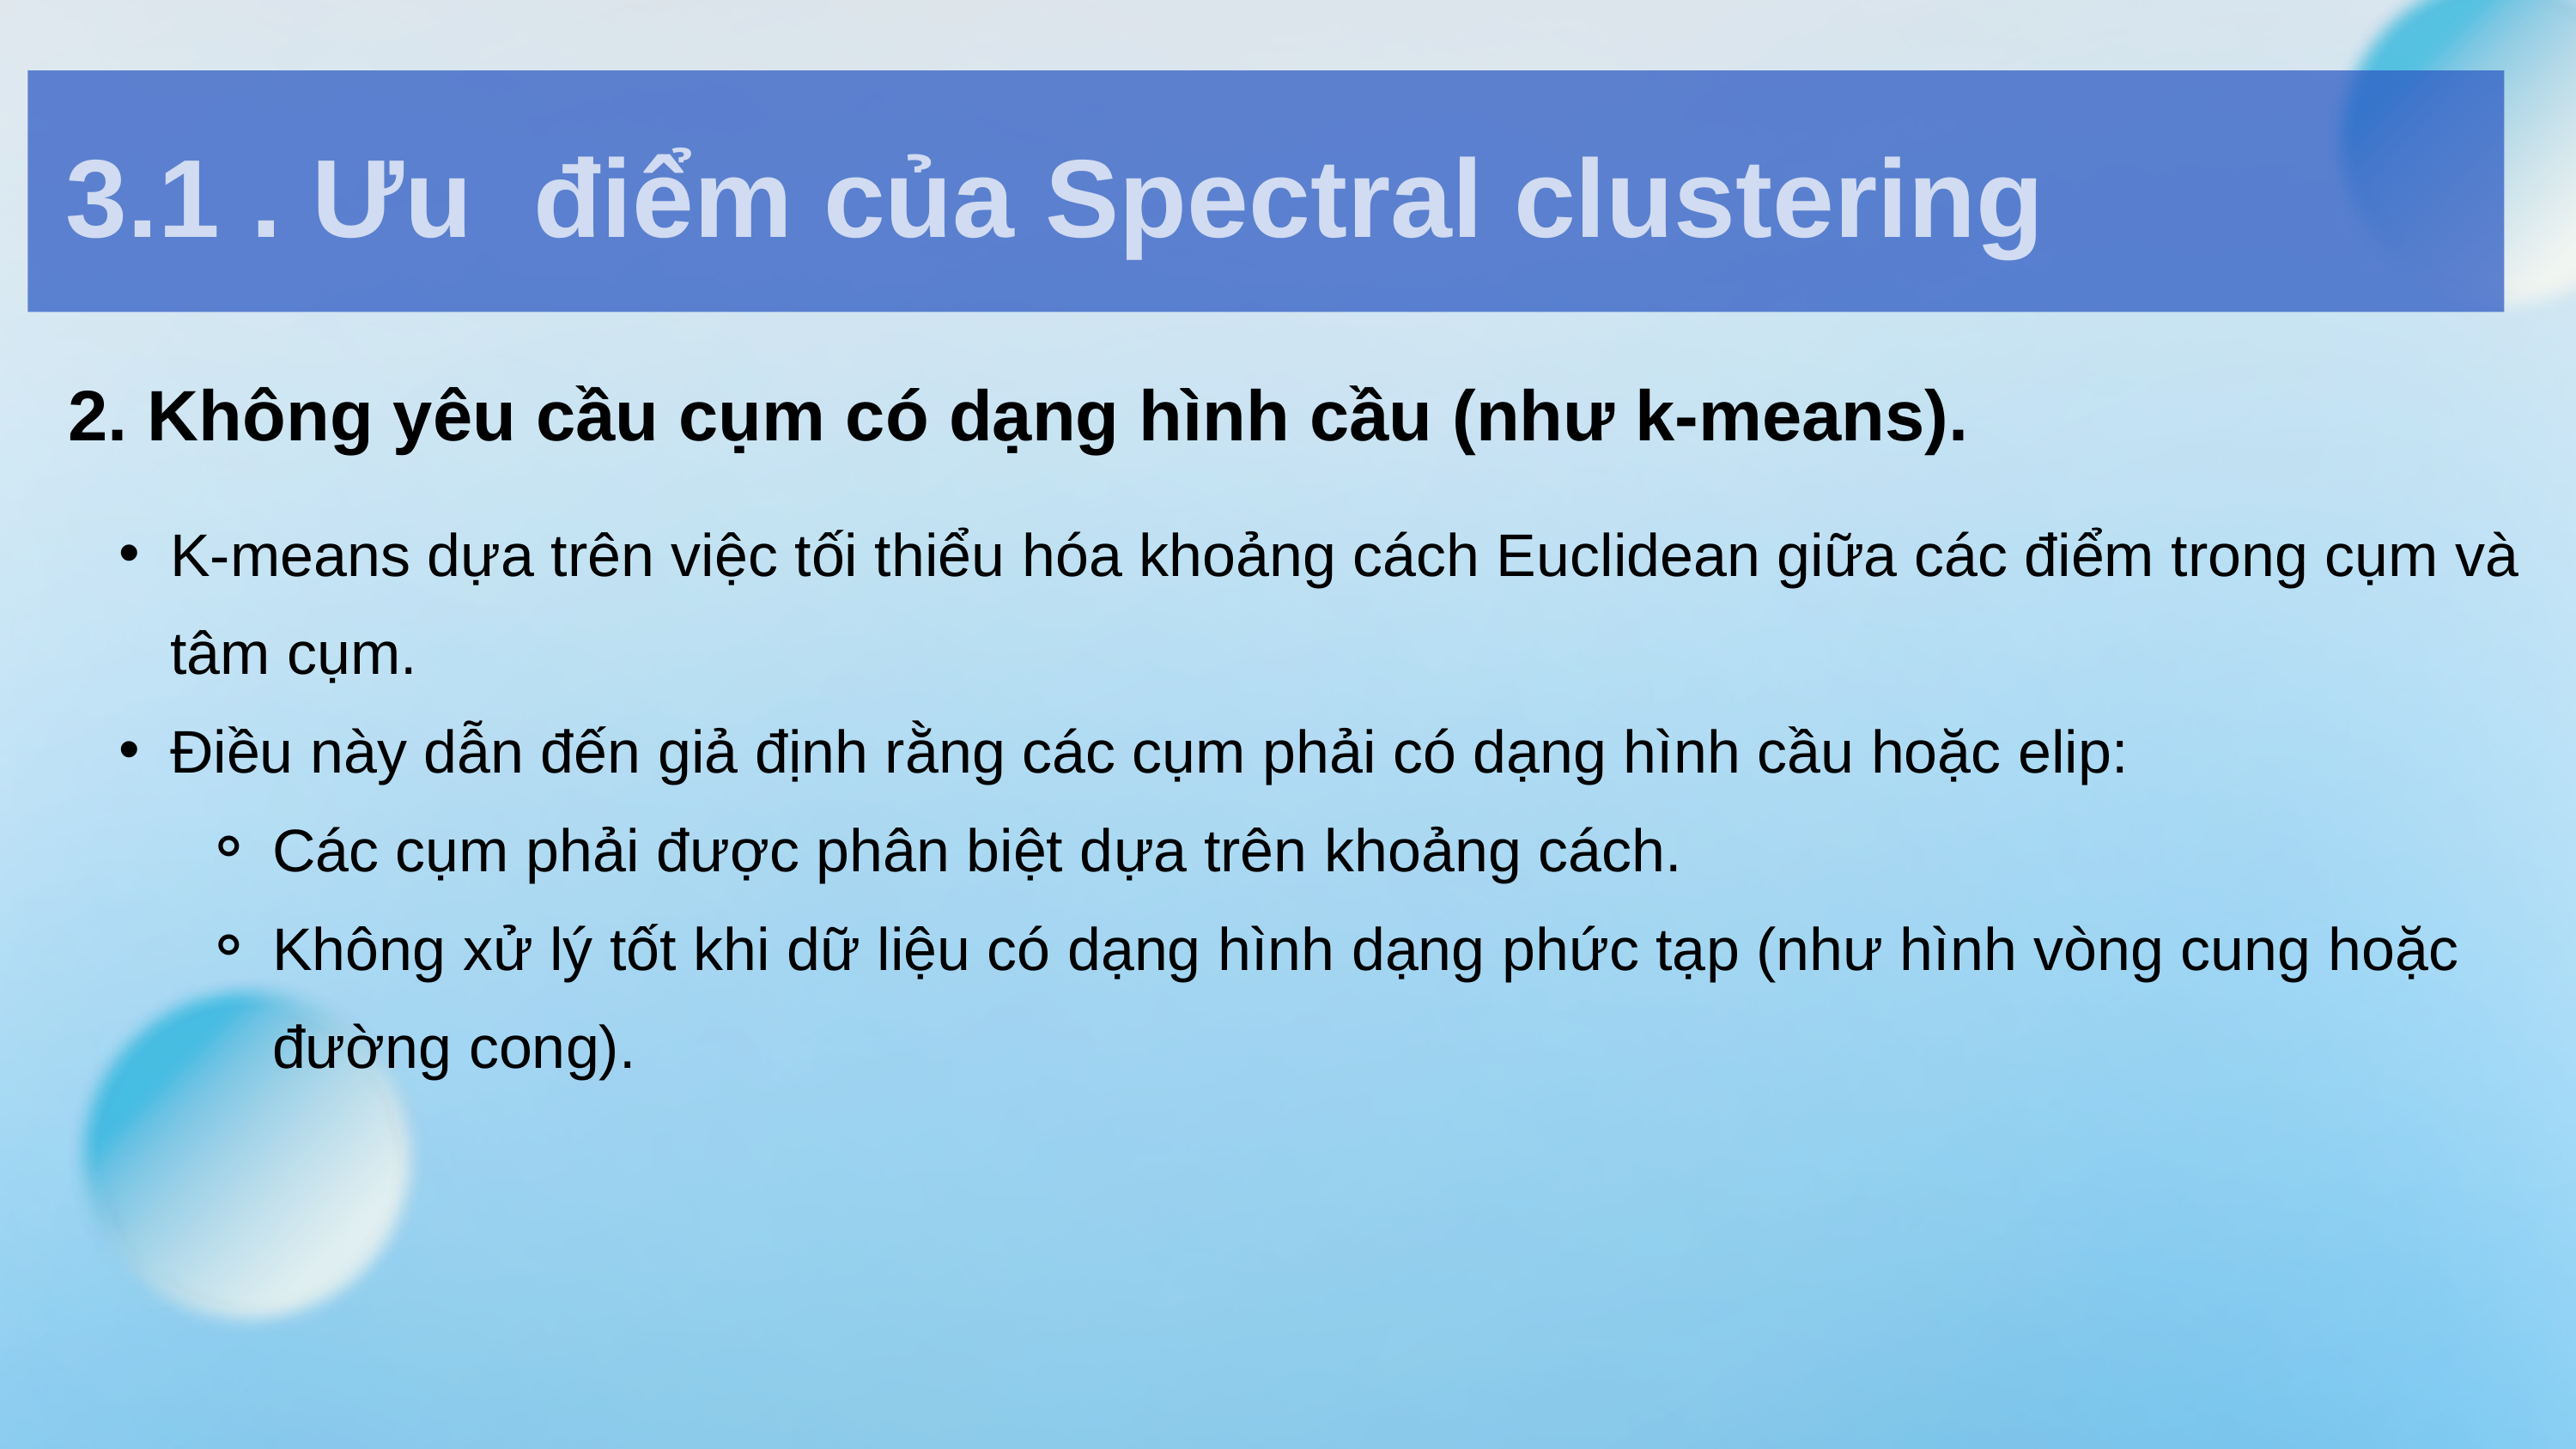

3.1 . Ưu  điểm của Spectral clustering
2. Không yêu cầu cụm có dạng hình cầu (như k-means).
K-means dựa trên việc tối thiểu hóa khoảng cách Euclidean giữa các điểm trong cụm và tâm cụm.
Điều này dẫn đến giả định rằng các cụm phải có dạng hình cầu hoặc elip:
Các cụm phải được phân biệt dựa trên khoảng cách.
Không xử lý tốt khi dữ liệu có dạng hình dạng phức tạp (như hình vòng cung hoặc đường cong).